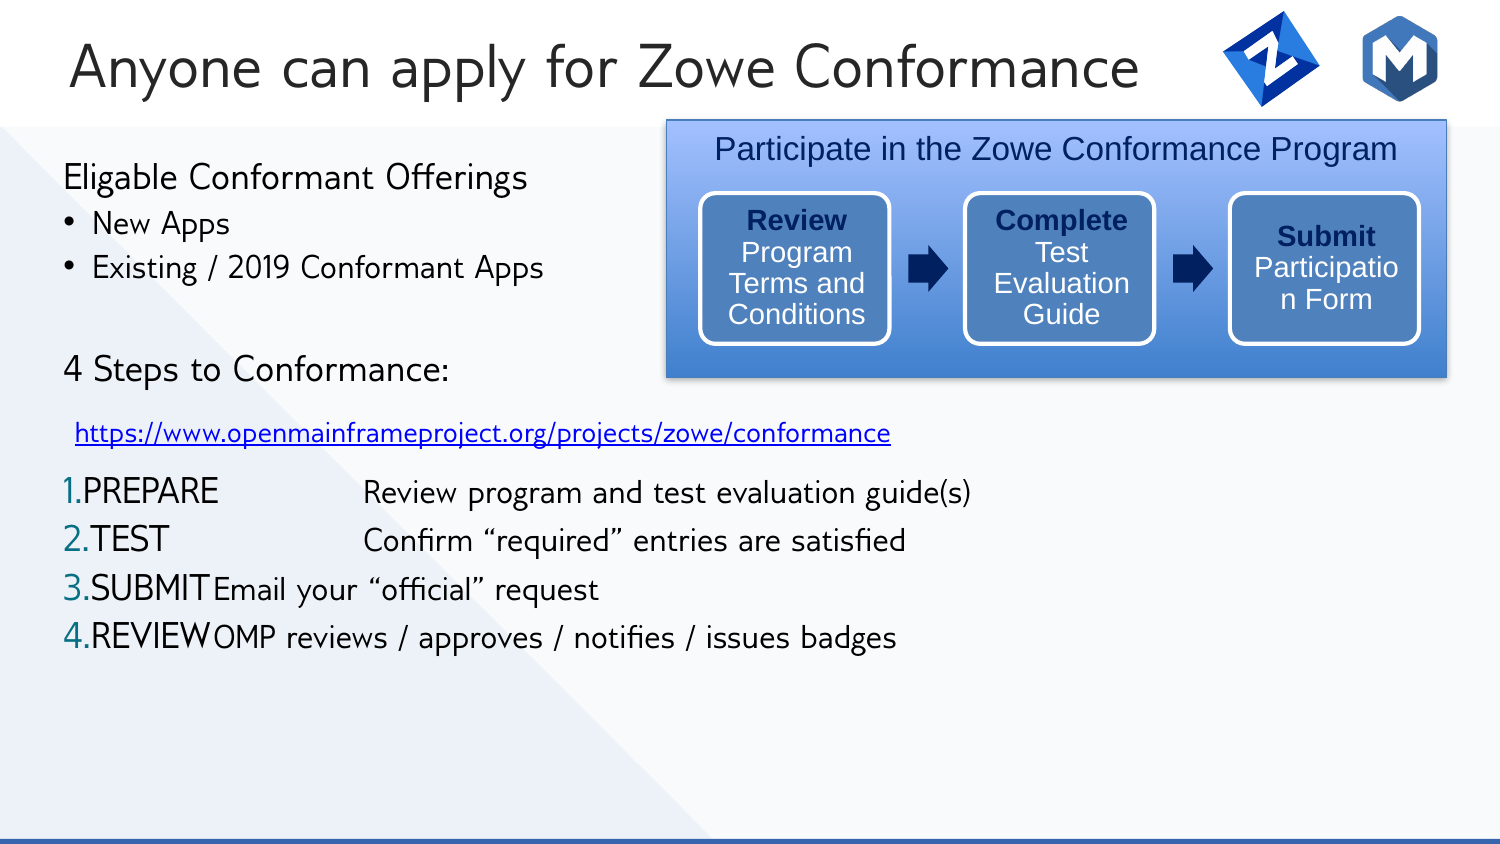

# Anyone can apply for Zowe Conformance
Participate in the Zowe Conformance Program
Eligable Conformant Offerings
New Apps
Existing / 2019 Conformant Apps

4 Steps to Conformance:
 https://www.openmainframeproject.org/projects/zowe/conformance
PREPARE	Review program and test evaluation guide(s)
TEST		Confirm “required” entries are satisfied
SUBMIT	Email your “official” request
REVIEW	OMP reviews / approves / notifies / issues badges
Review Program Terms and Conditions

Complete Test Evaluation Guide

Submit Participation Form